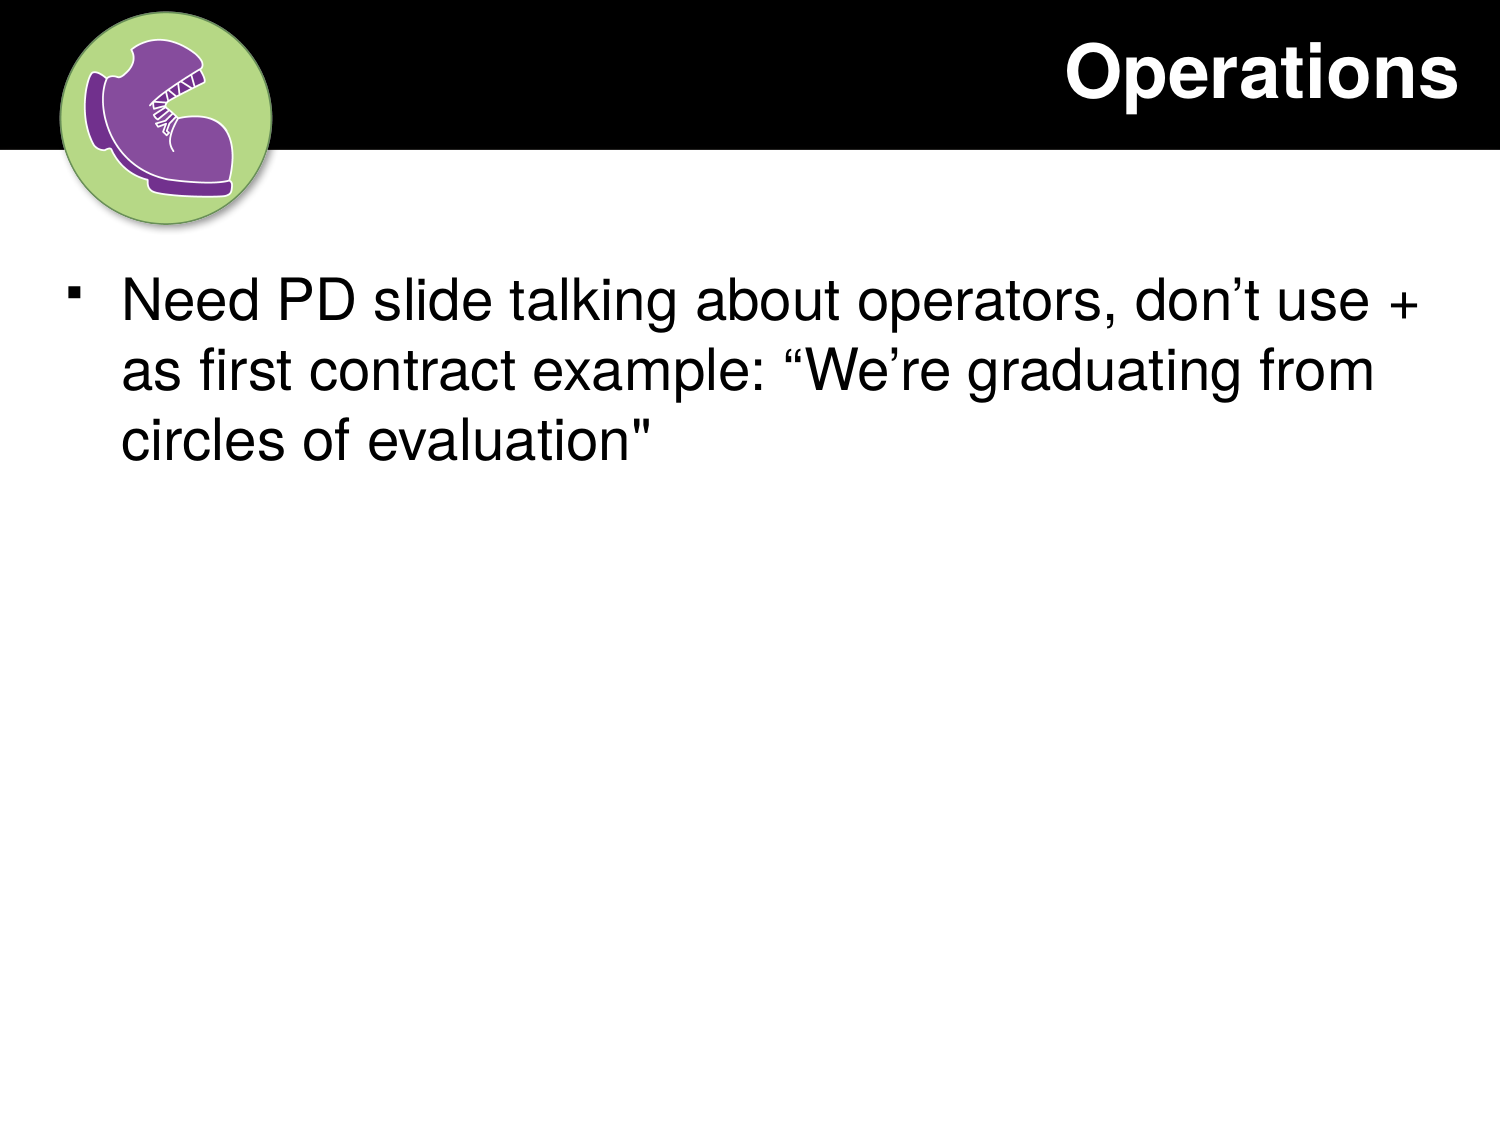

# Operations
Need PD slide talking about operators, don’t use + as first contract example: “We’re graduating from circles of evaluation"